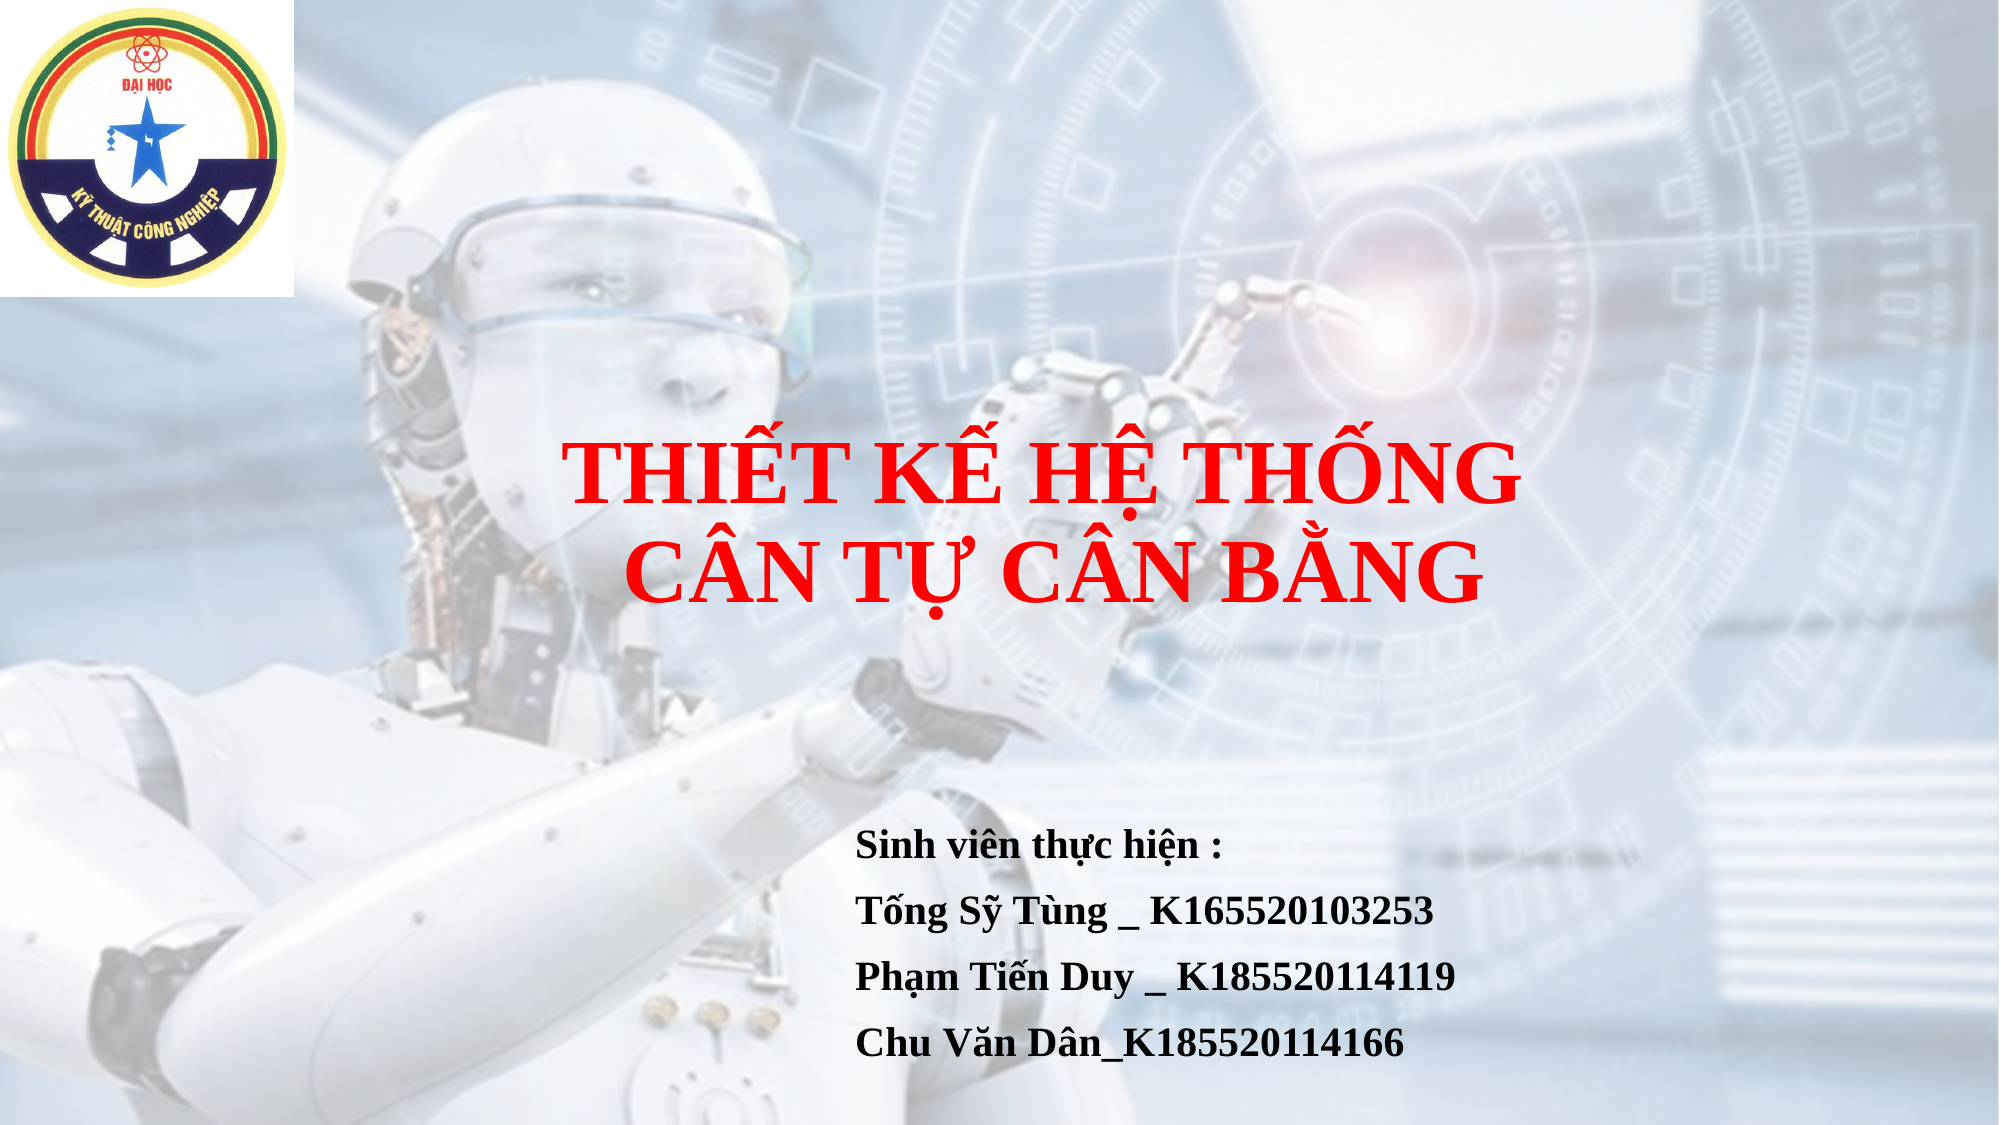

# THIẾT KẾ HỆ THỐNG CÂN TỰ CÂN BẰNG
Sinh viên thực hiện :
Tống Sỹ Tùng _ K165520103253
Phạm Tiến Duy _ K185520114119
Chu Văn Dân_K185520114166